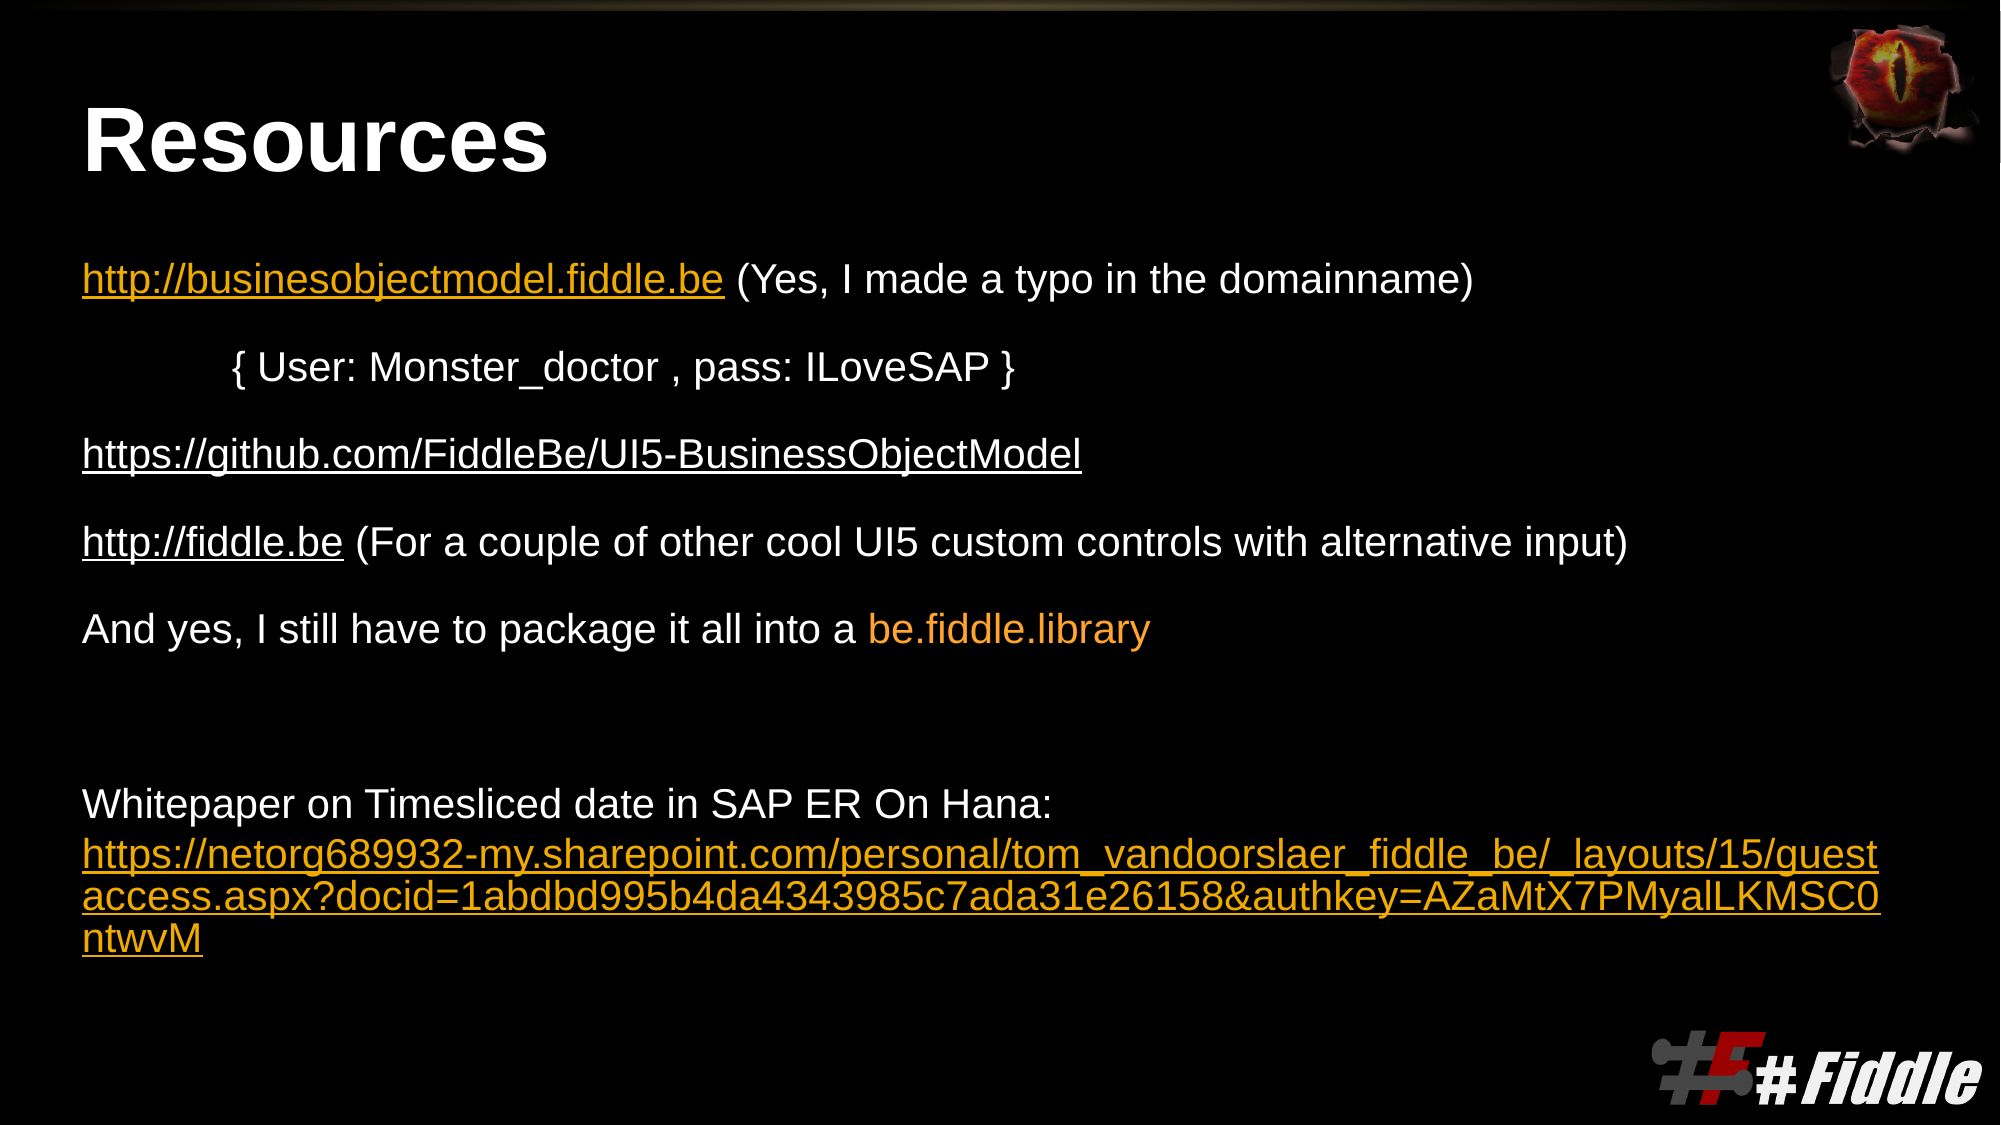

# Resources
http://businesobjectmodel.fiddle.be (Yes, I made a typo in the domainname)
	{ User: Monster_doctor , pass: ILoveSAP }
https://github.com/FiddleBe/UI5-BusinessObjectModel
http://fiddle.be (For a couple of other cool UI5 custom controls with alternative input)
And yes, I still have to package it all into a be.fiddle.library

Whitepaper on Timesliced date in SAP ER On Hana: https://netorg689932-my.sharepoint.com/personal/tom_vandoorslaer_fiddle_be/_layouts/15/guestaccess.aspx?docid=1abdbd995b4da4343985c7ada31e26158&authkey=AZaMtX7PMyalLKMSC0ntwvM